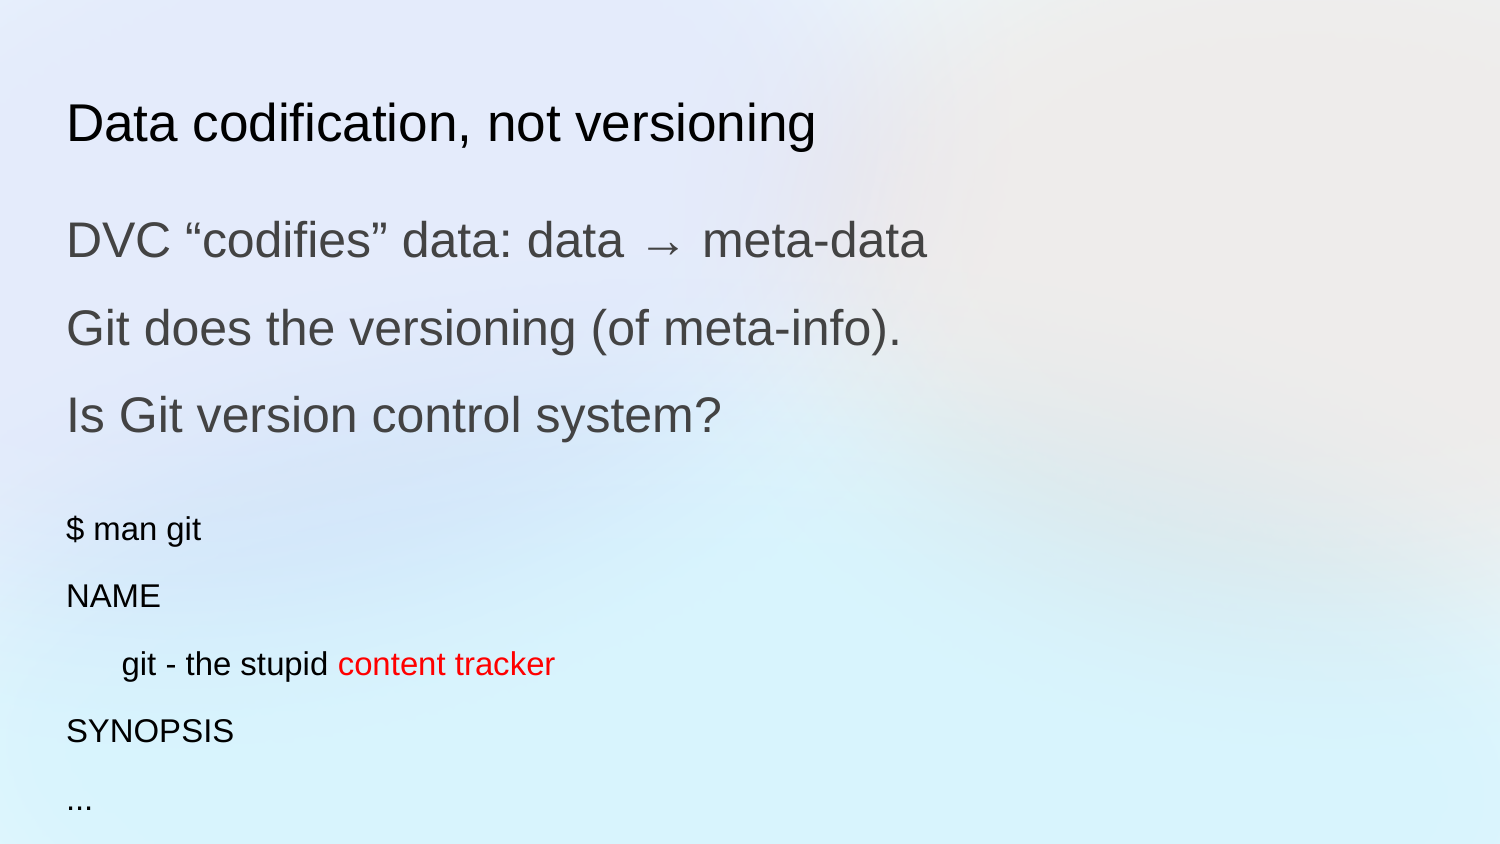

# Data codification, not versioning
DVC “codifies” data: data → meta-data
Git does the versioning (of meta-info).
Is Git version control system?
$ man git
NAME
      git - the stupid content tracker
SYNOPSIS
...